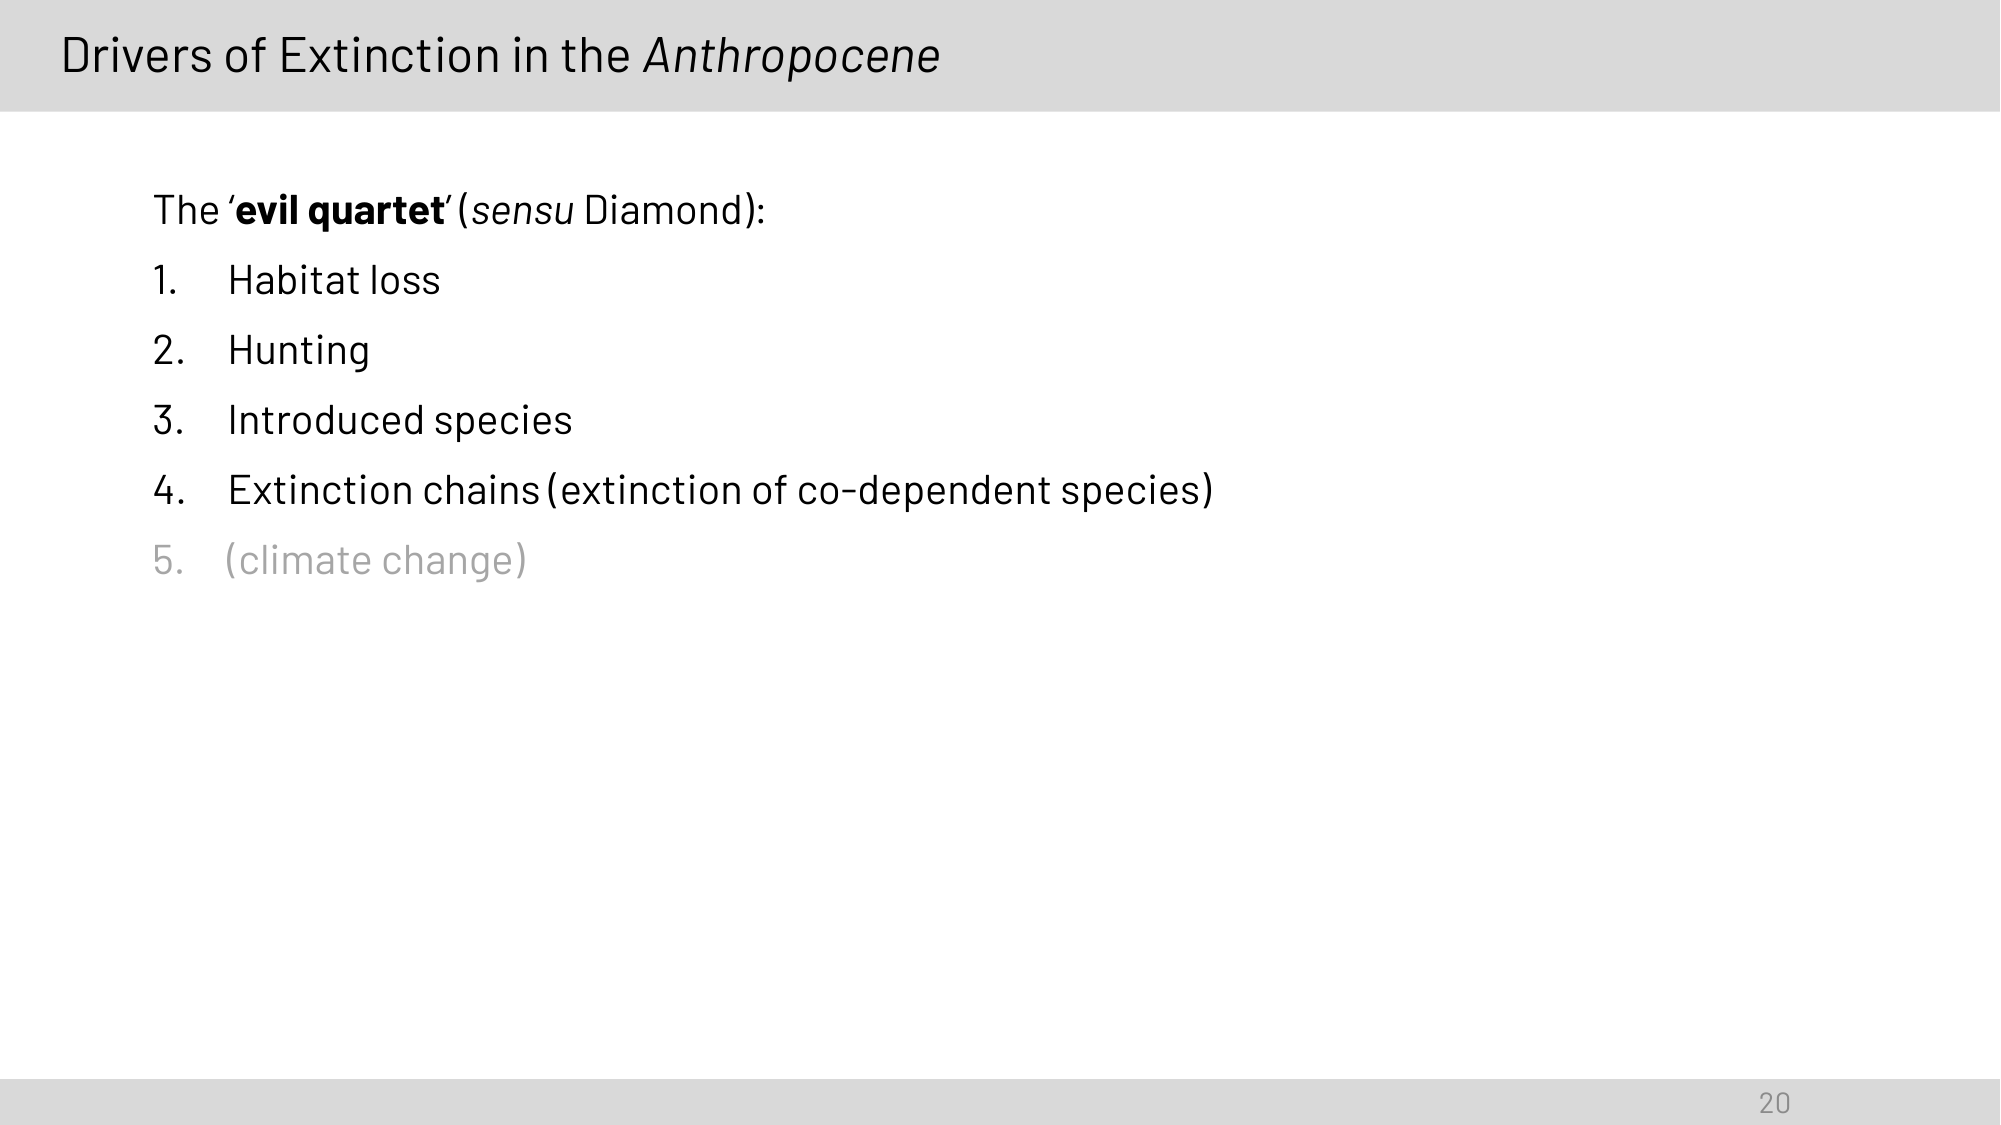

# Drivers of Extinction in the Anthropocene
The ‘evil quartet’ (sensu Diamond):
Habitat loss
Hunting
Introduced species
Extinction chains (extinction of co-dependent species)
(climate change)

20